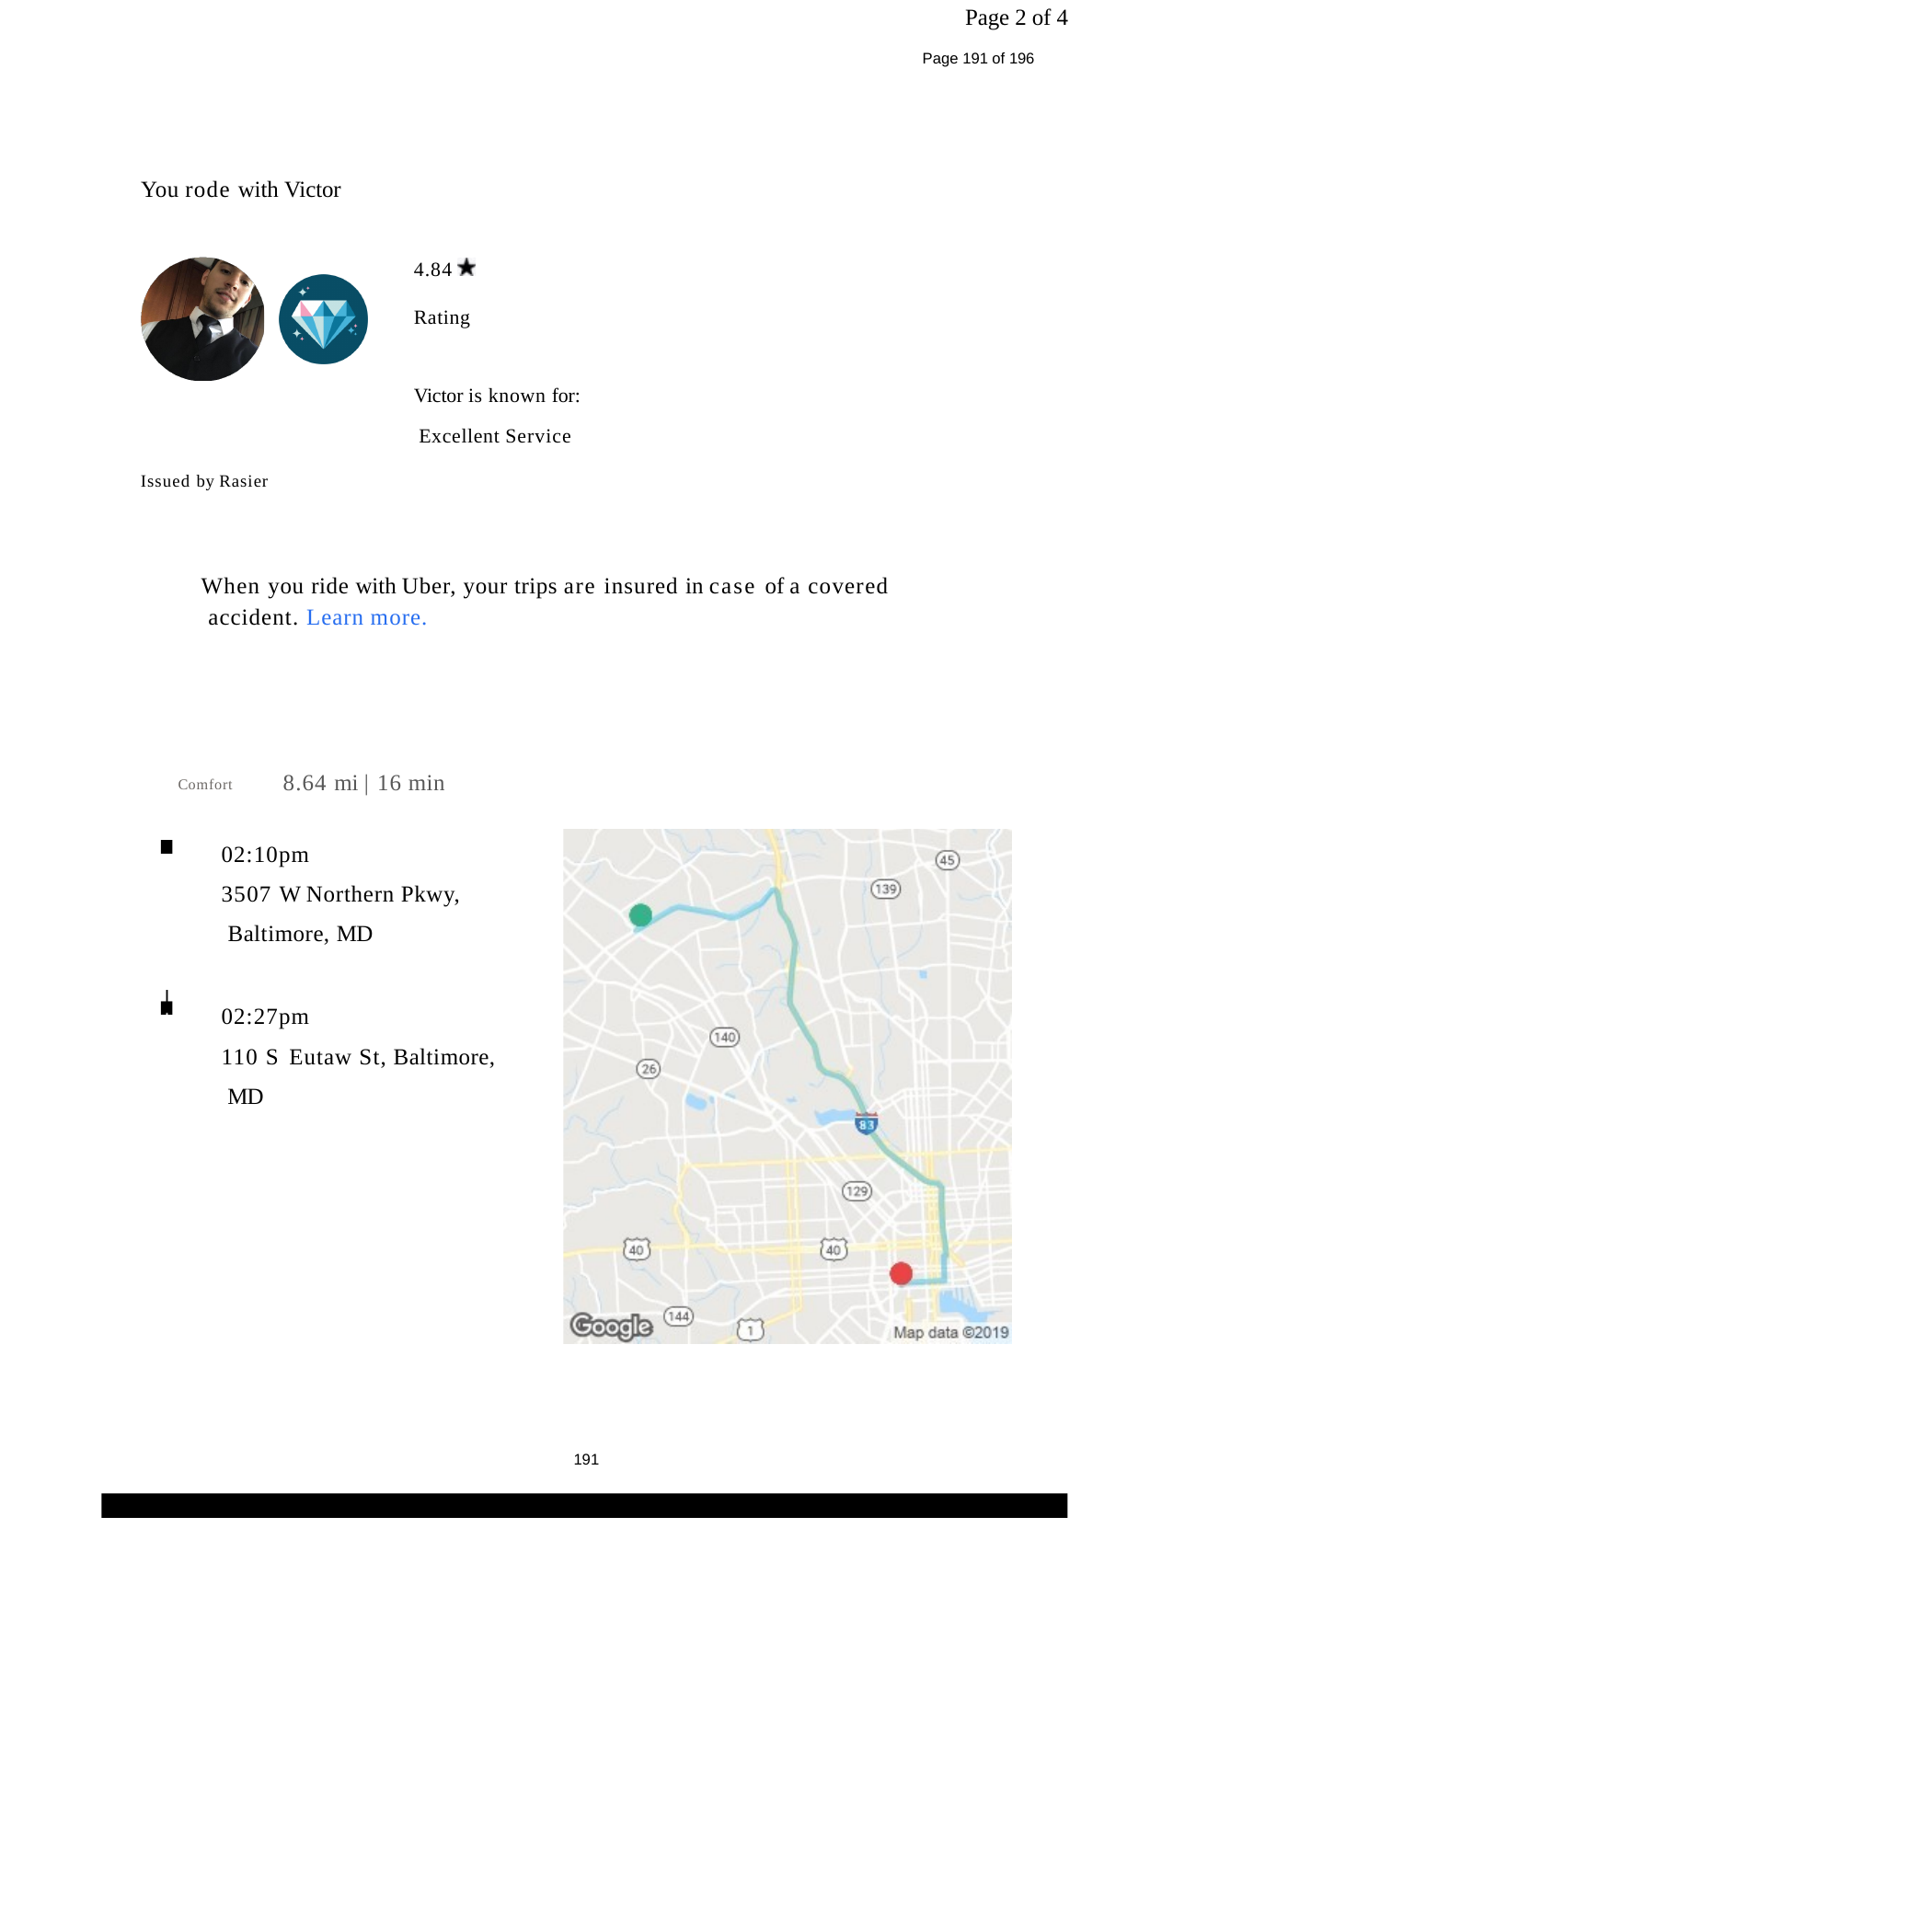

Page 2 of 4
Page 191 of 196
You rode with Victor

4.84	Rating

Victor is known for:  Excellent Service

Issued by Rasier
When you ride with Uber, your trips are insured in case of a covered  accident. Learn more.
Comfort	8.64 mi | 16 min

02:10pm
3507 W Northern Pkwy,  Baltimore, MD

02:27pm
110 S Eutaw St, Baltimore,  MD

191